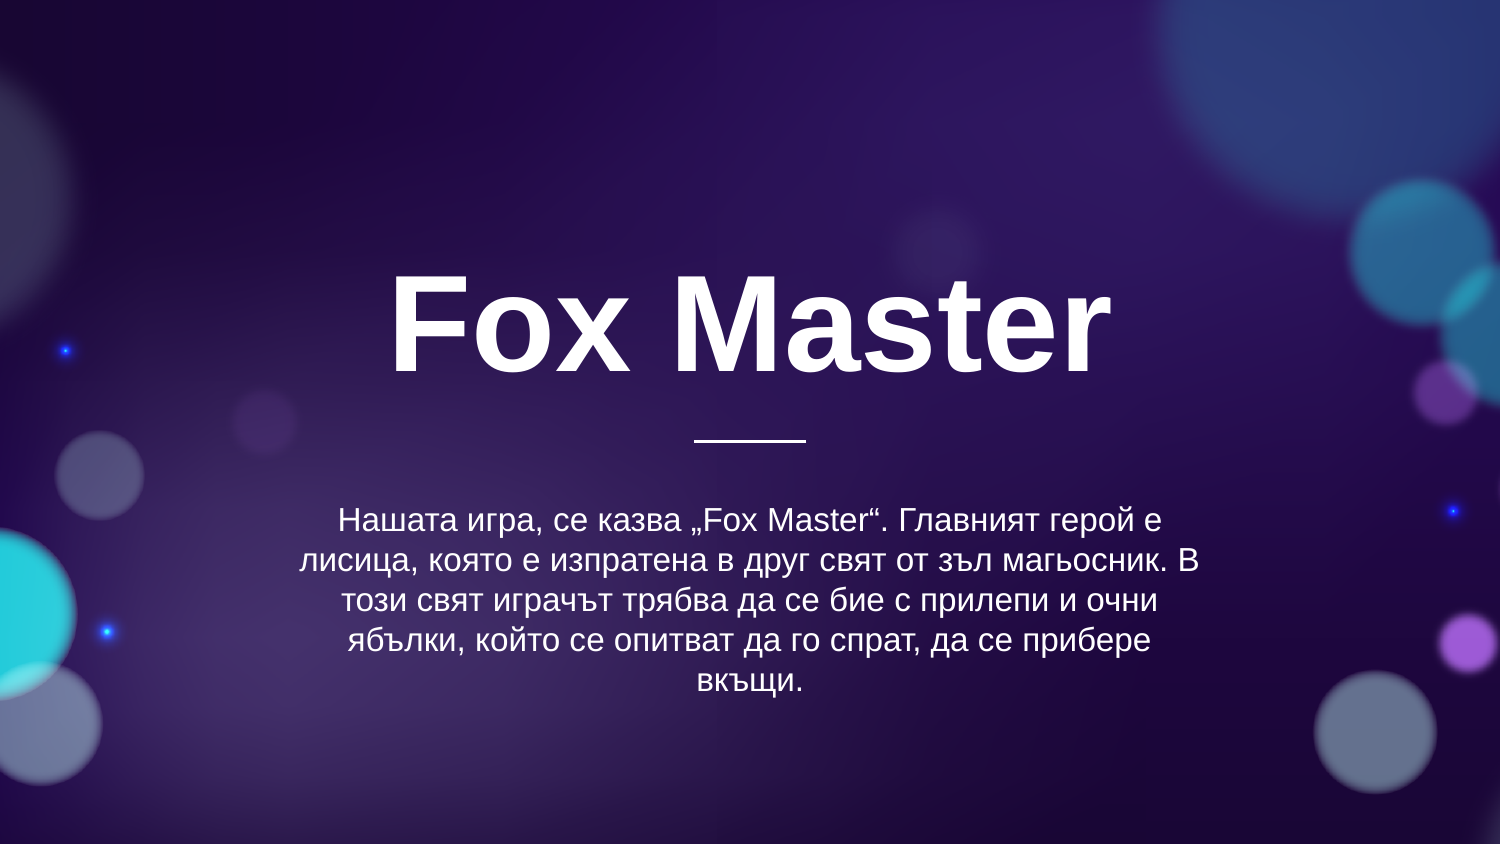

# Fox Master
Нашата игра, се казва „Fox Master“. Главният герой е лисица, която е изпратена в друг свят от зъл магьосник. В този свят играчът трябва да се бие с прилепи и очни ябълки, който се опитват да го спрат, да се прибере вкъщи.